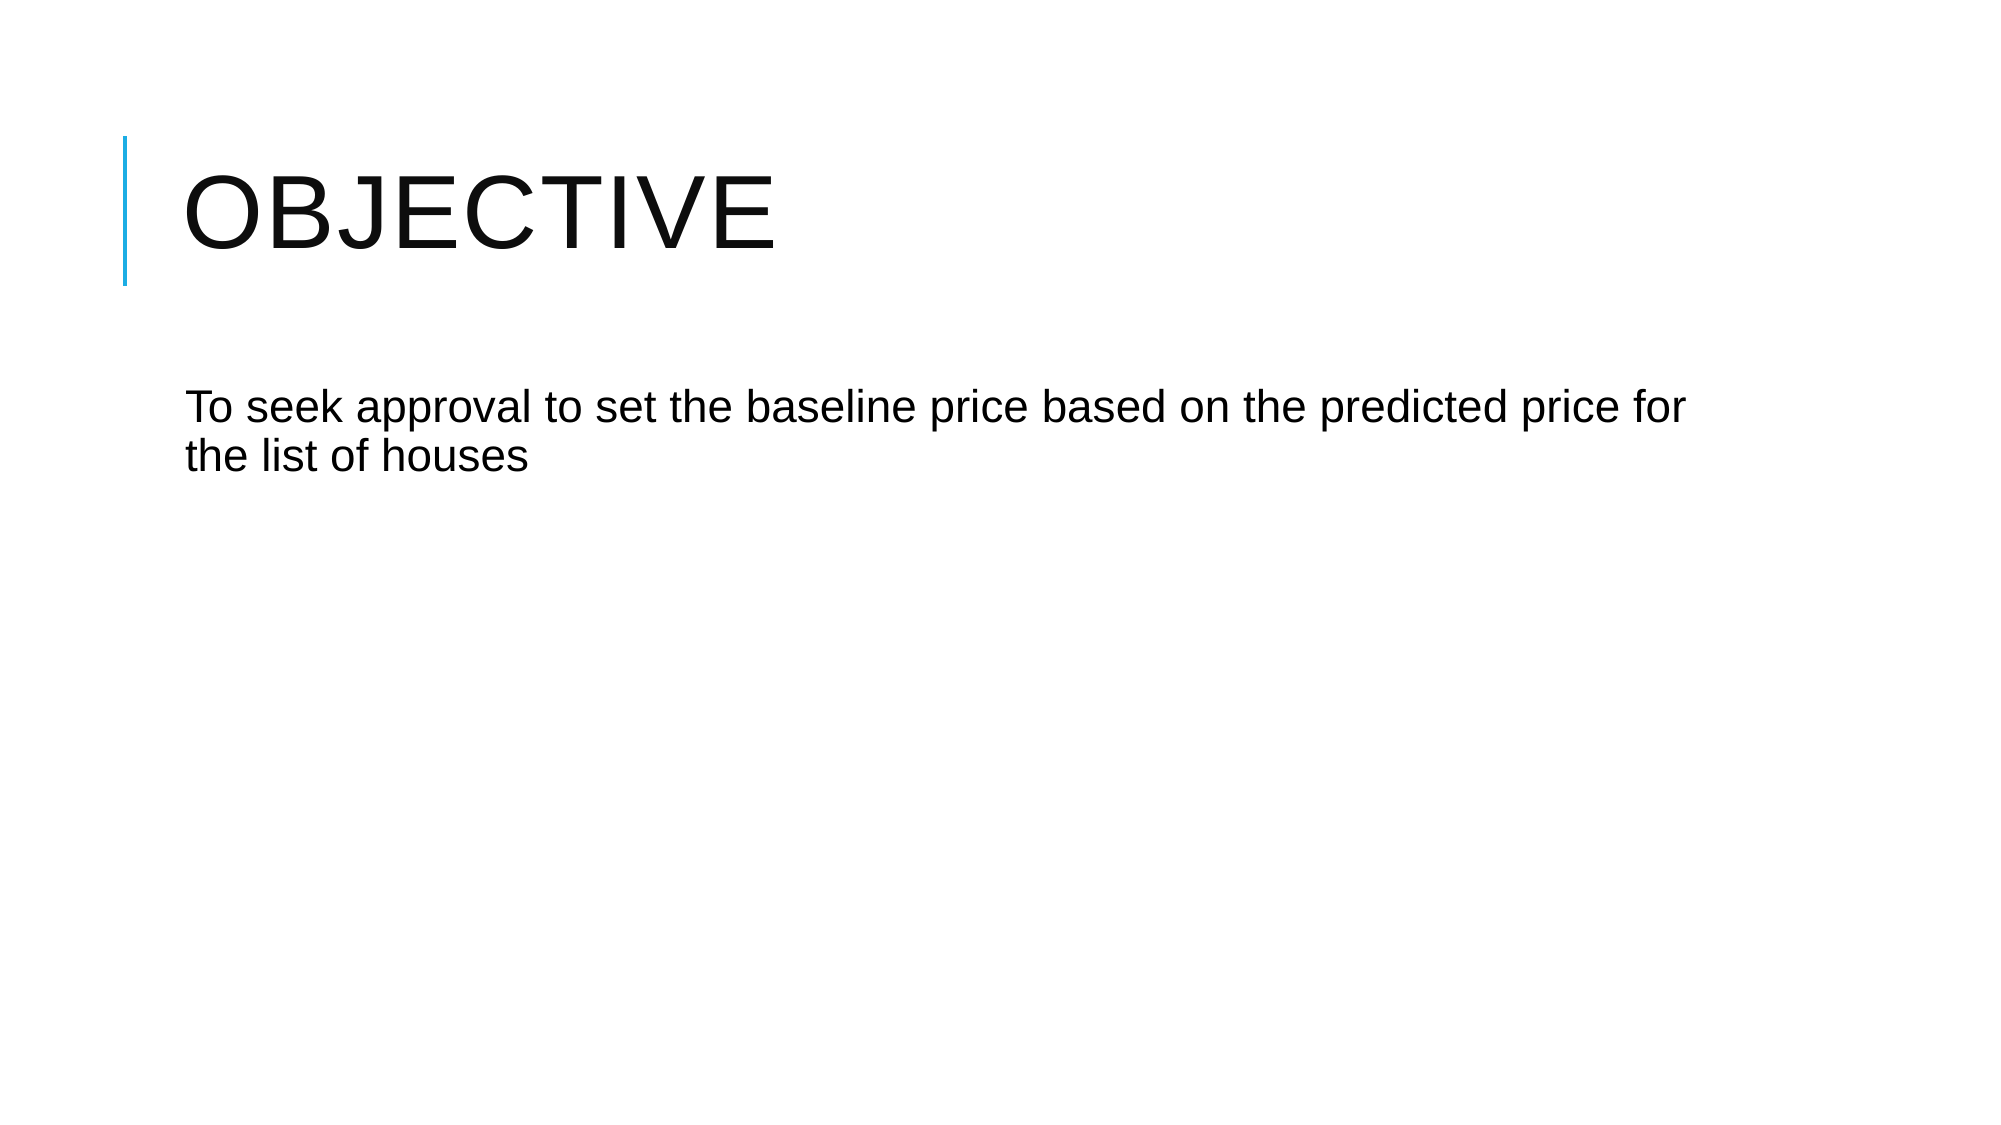

# objective
To seek approval to set the baseline price based on the predicted price for the list of houses